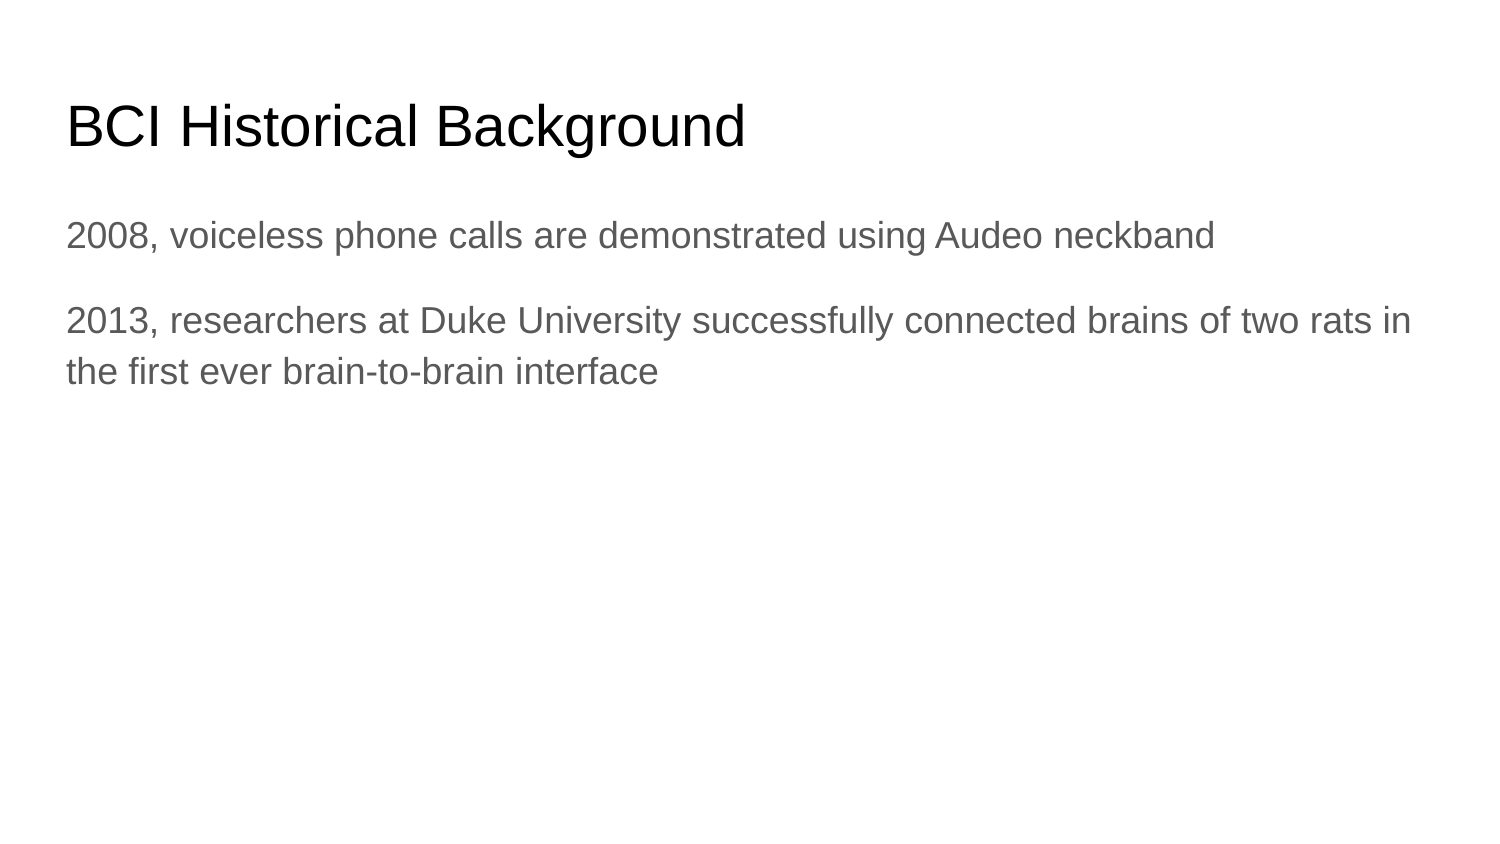

# BCI Historical Background

2008, voiceless phone calls are demonstrated using Audeo neckband
2013, researchers at Duke University successfully connected brains of two rats in the first ever brain-to-brain interface